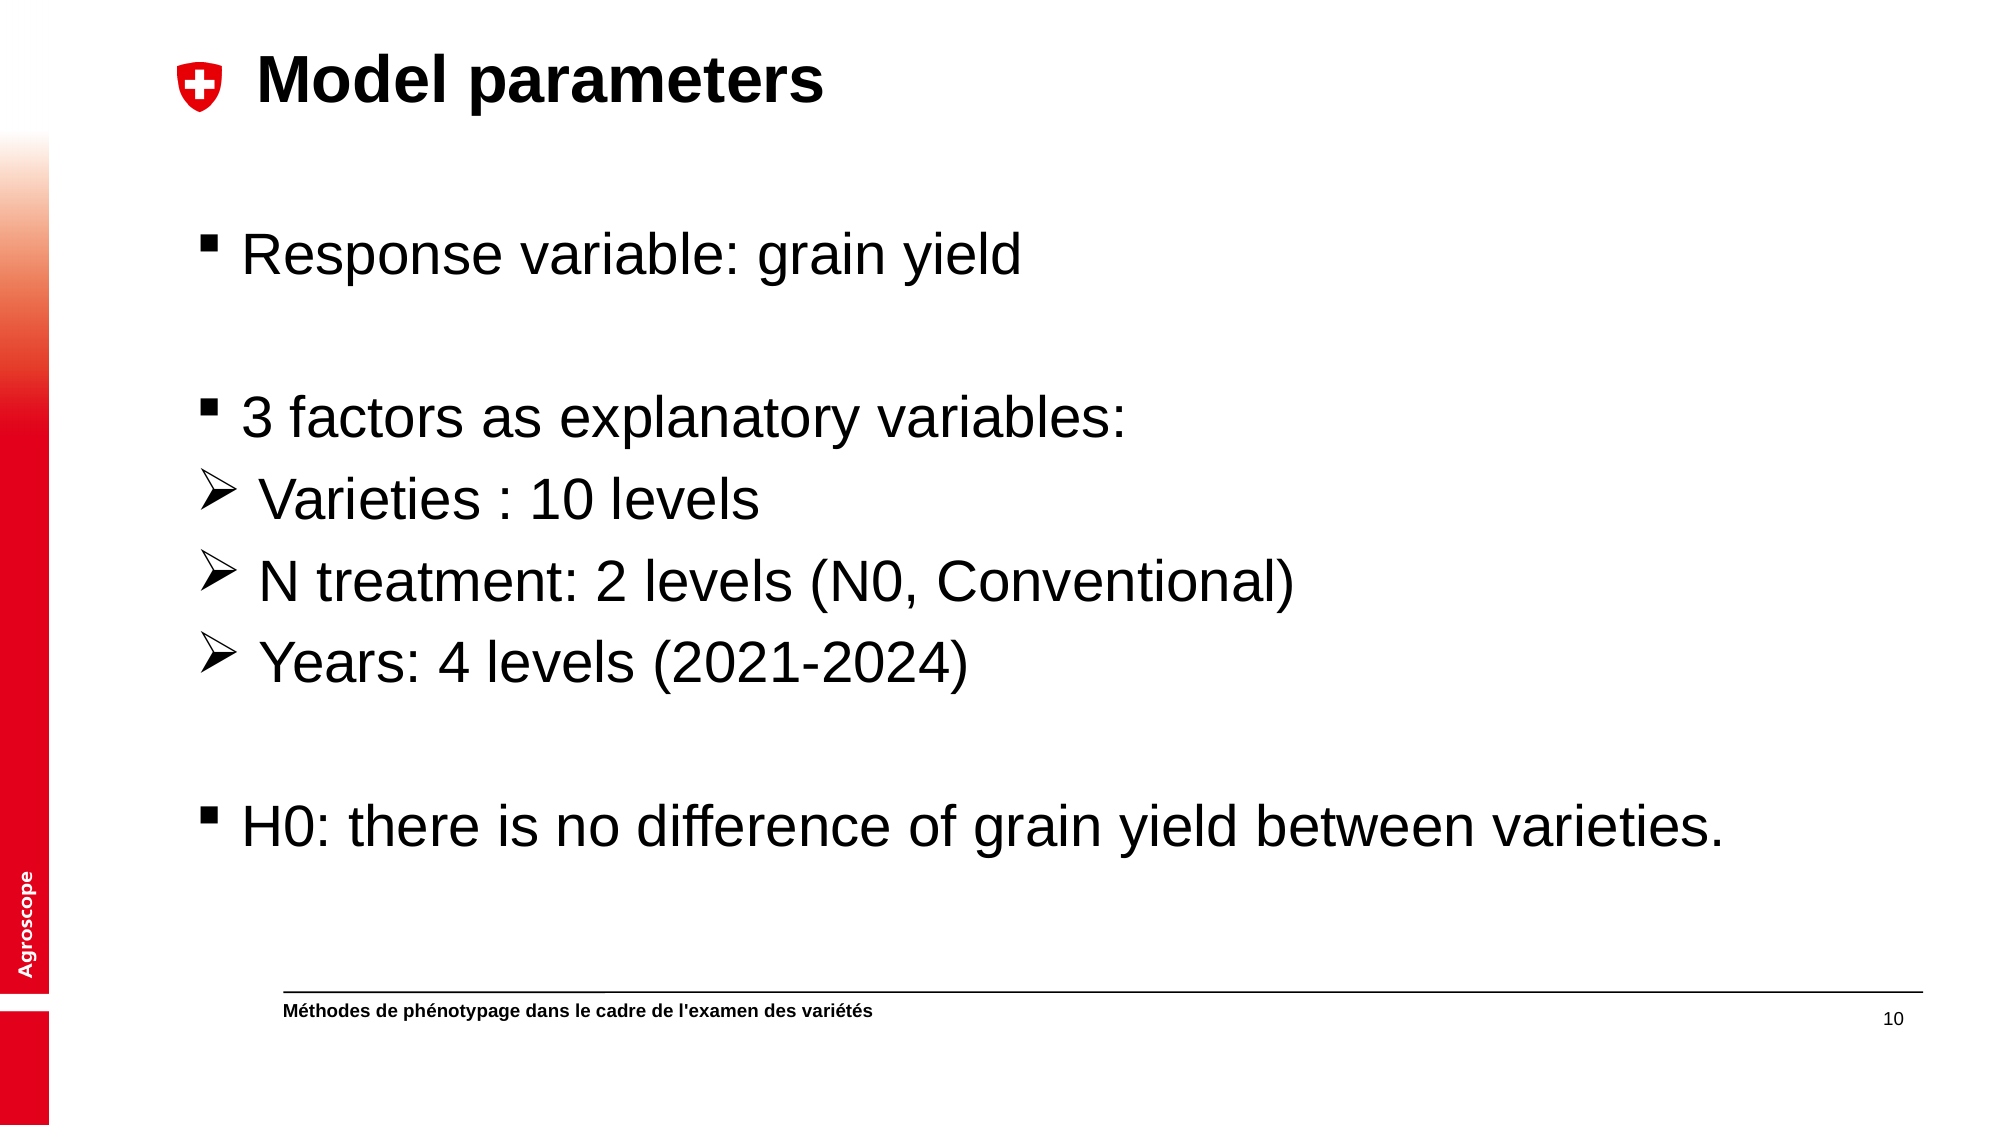

# Model parameters
 Response variable: grain yield

 3 factors as explanatory variables:
 Varieties : 10 levels
 N treatment: 2 levels (N0, Conventional)
 Years: 4 levels (2021-2024)

 H0: there is no difference of grain yield between varieties.